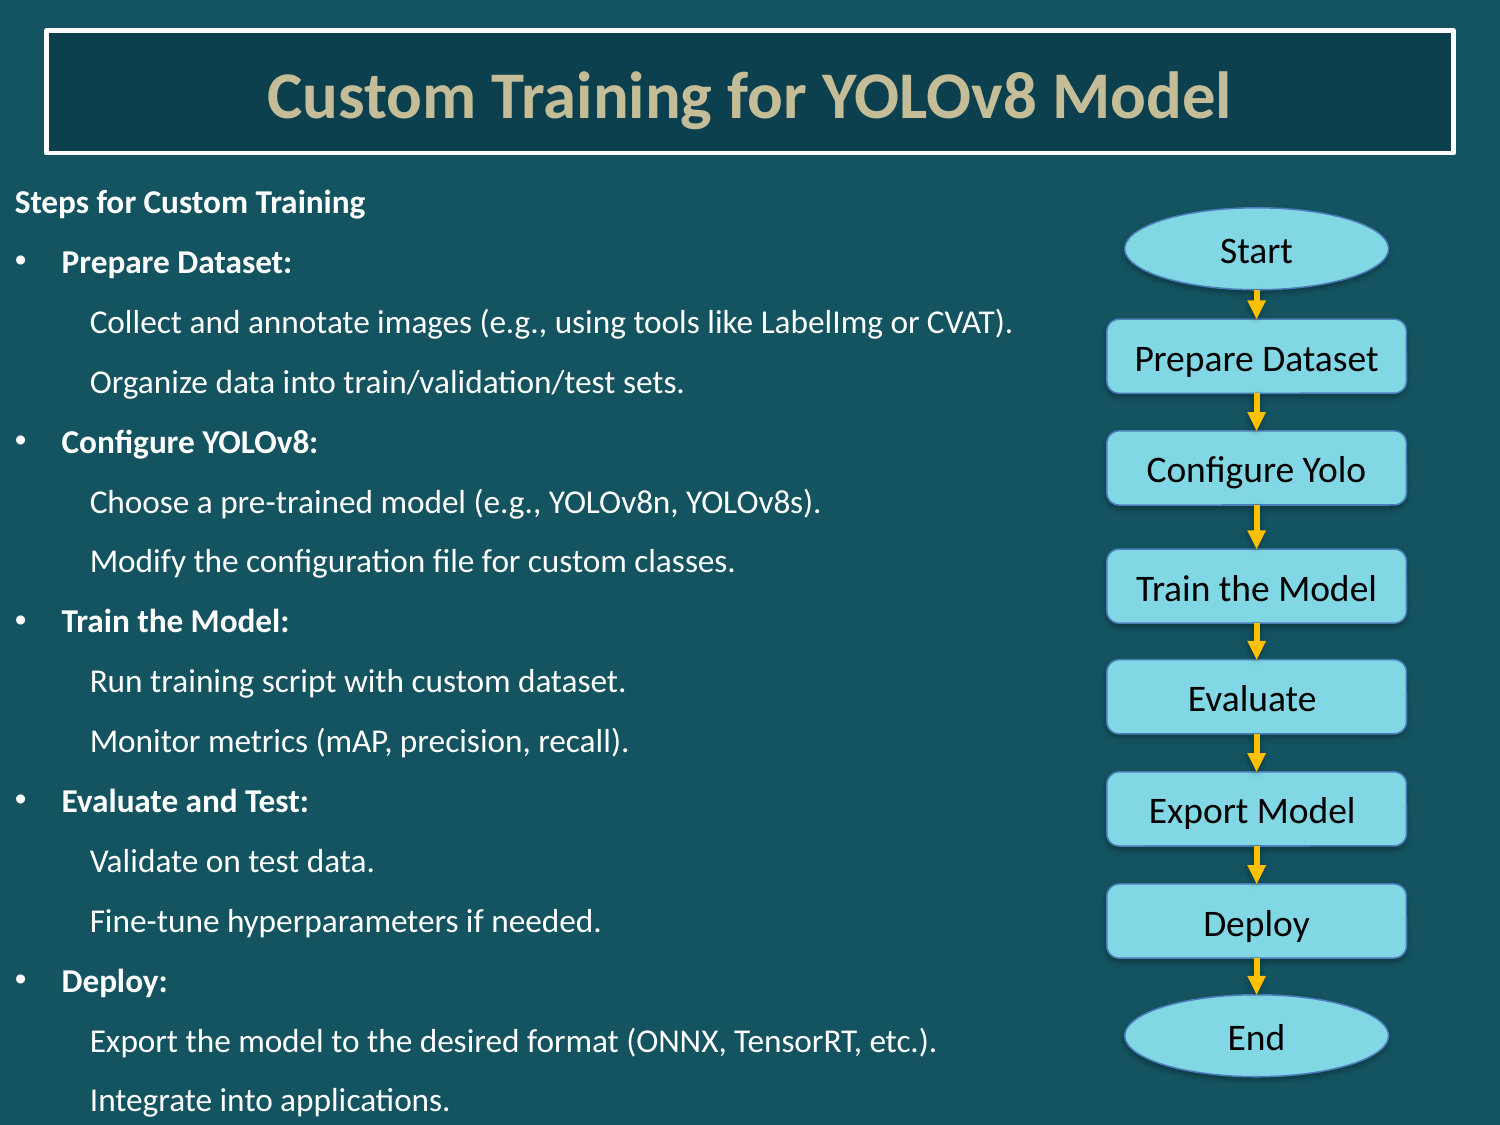

# Custom Training for YOLOv8 Model
Steps for Custom Training
Prepare Dataset:
Collect and annotate images (e.g., using tools like LabelImg or CVAT).
Organize data into train/validation/test sets.
Configure YOLOv8:
Choose a pre-trained model (e.g., YOLOv8n, YOLOv8s).
Modify the configuration file for custom classes.
Train the Model:
Run training script with custom dataset.
Monitor metrics (mAP, precision, recall).
Evaluate and Test:
Validate on test data.
Fine-tune hyperparameters if needed.
Deploy:
Export the model to the desired format (ONNX, TensorRT, etc.).
Integrate into applications.
Start
Prepare Dataset
Configure Yolo
Train the Model
Evaluate
Export Model
Deploy
End